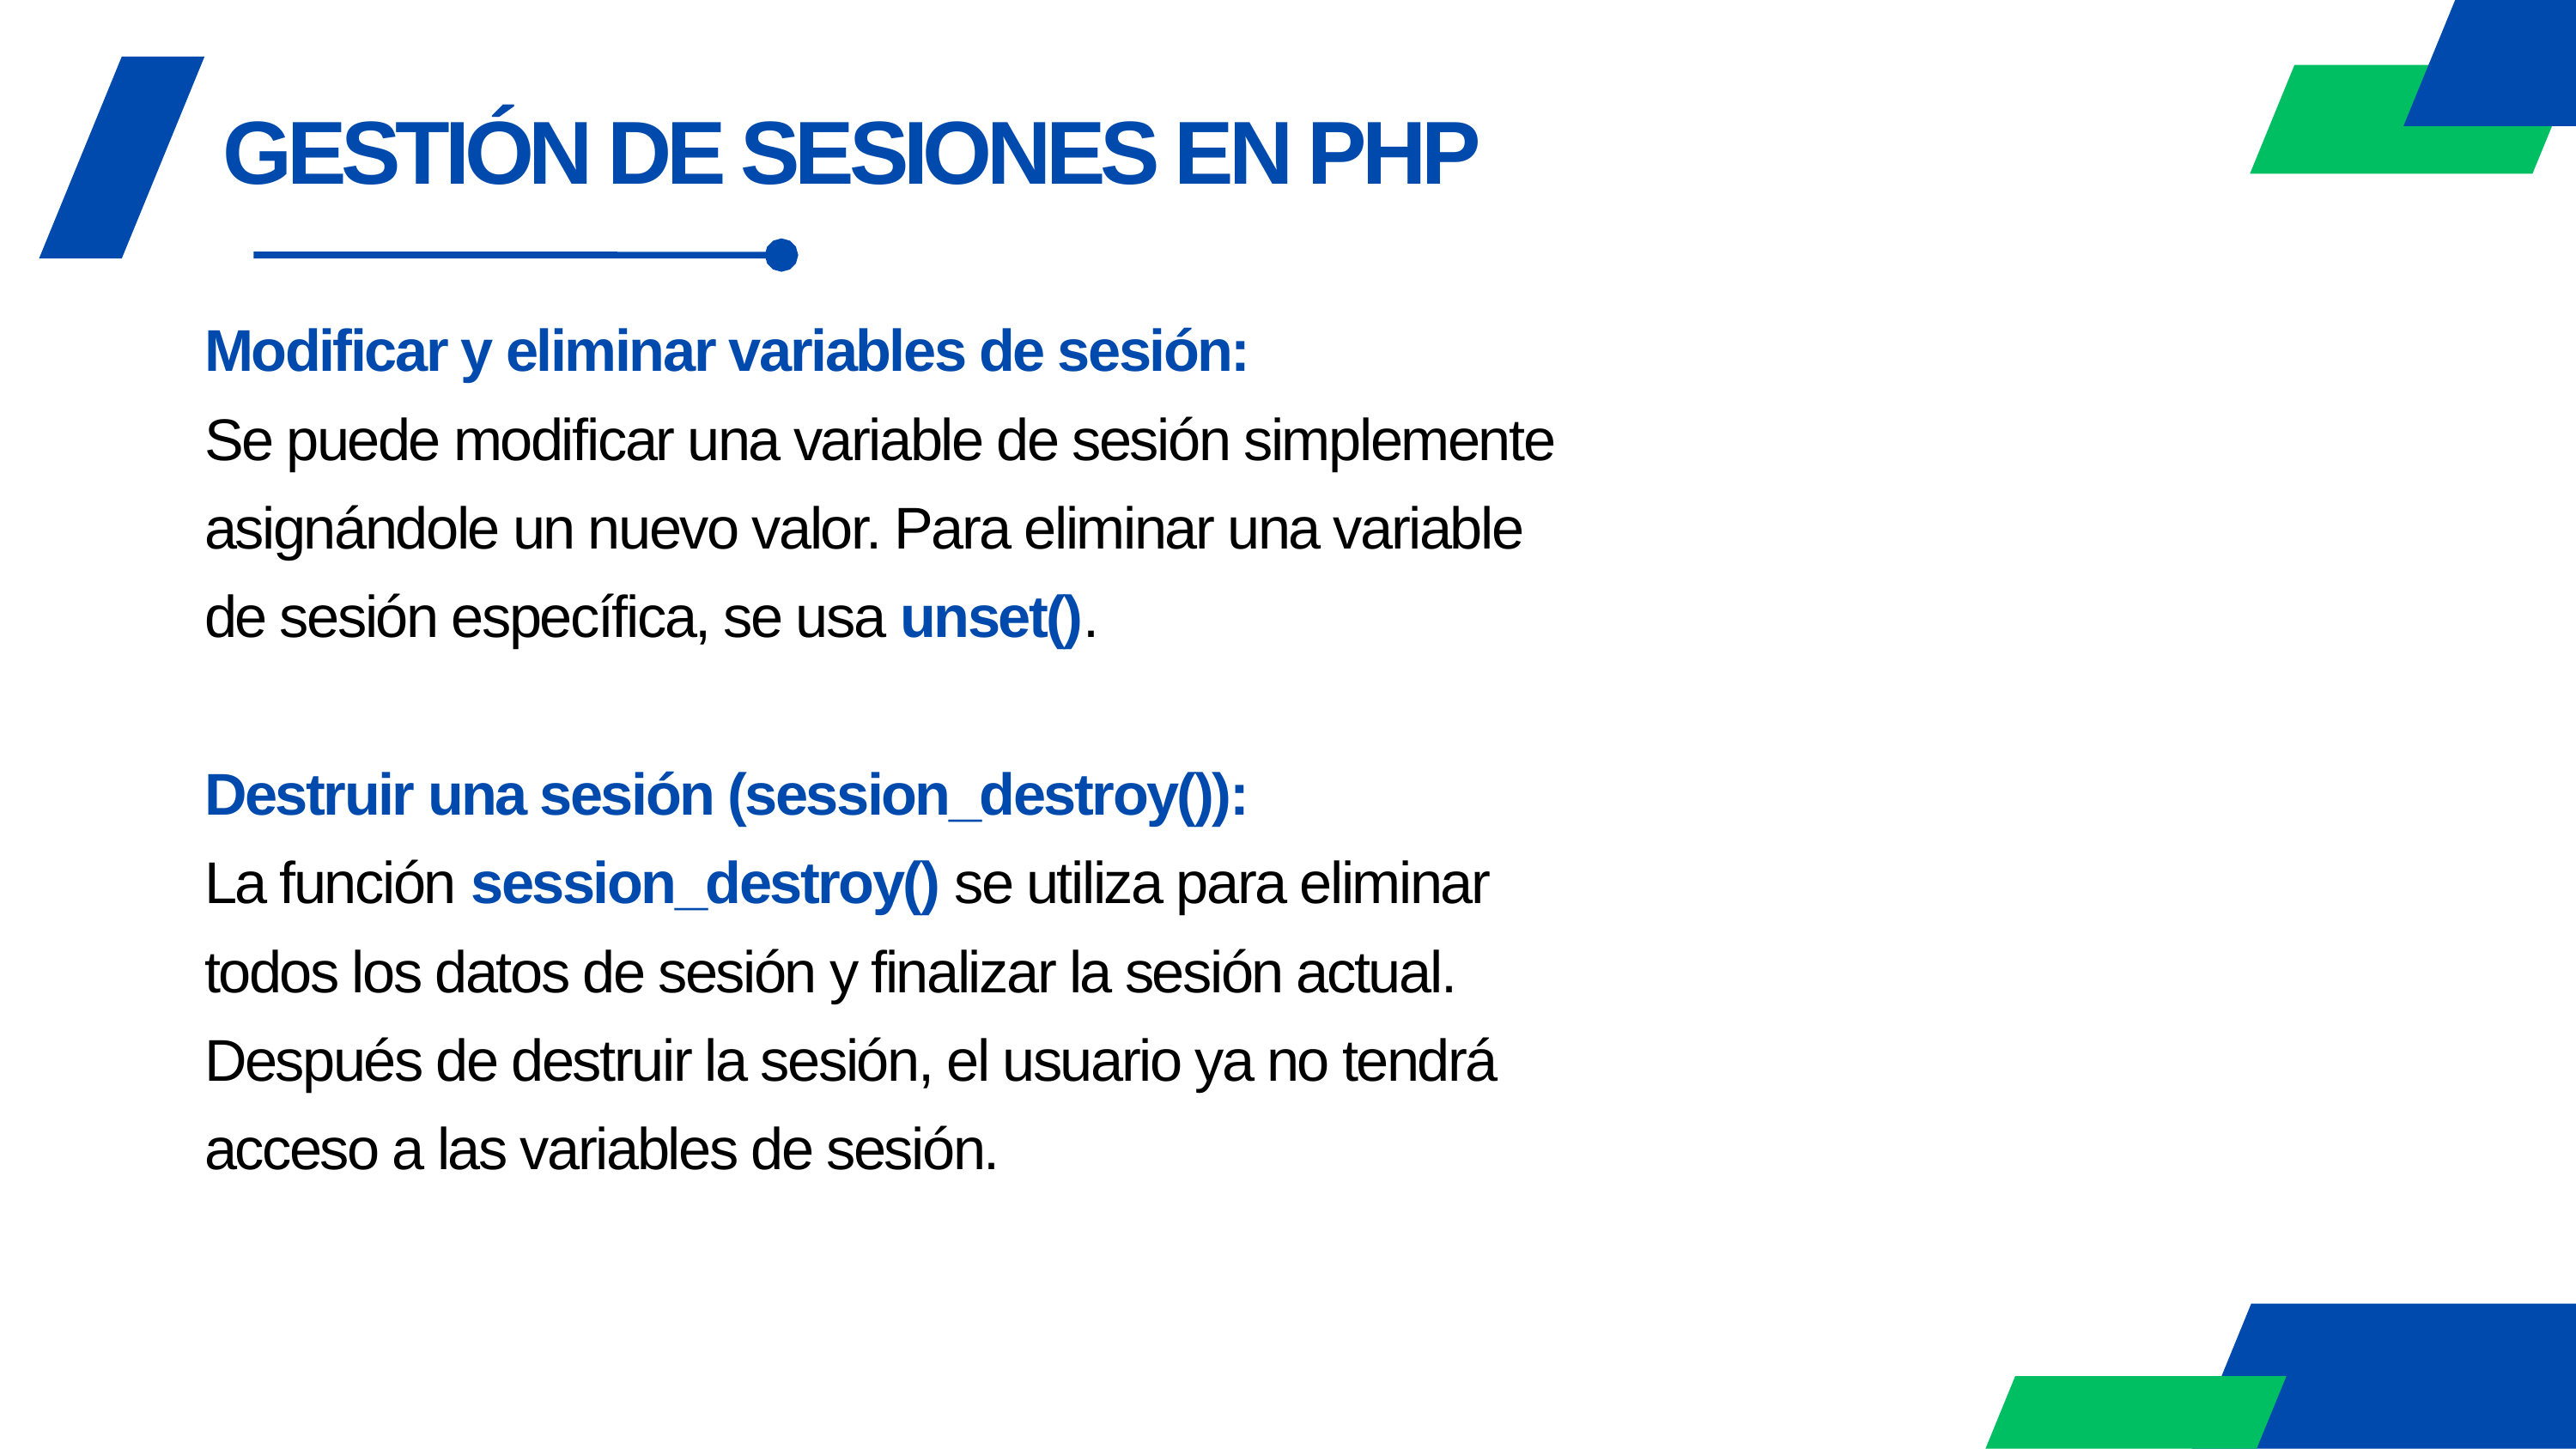

GESTIÓN DE SESIONES EN PHP

Modificar y eliminar variables de sesión:
Se puede modificar una variable de sesión simplemente asignándole un nuevo valor. Para eliminar una variable de sesión específica, se usa unset().

Destruir una sesión (session_destroy()):
La función session_destroy() se utiliza para eliminar todos los datos de sesión y finalizar la sesión actual. Después de destruir la sesión, el usuario ya no tendrá acceso a las variables de sesión.